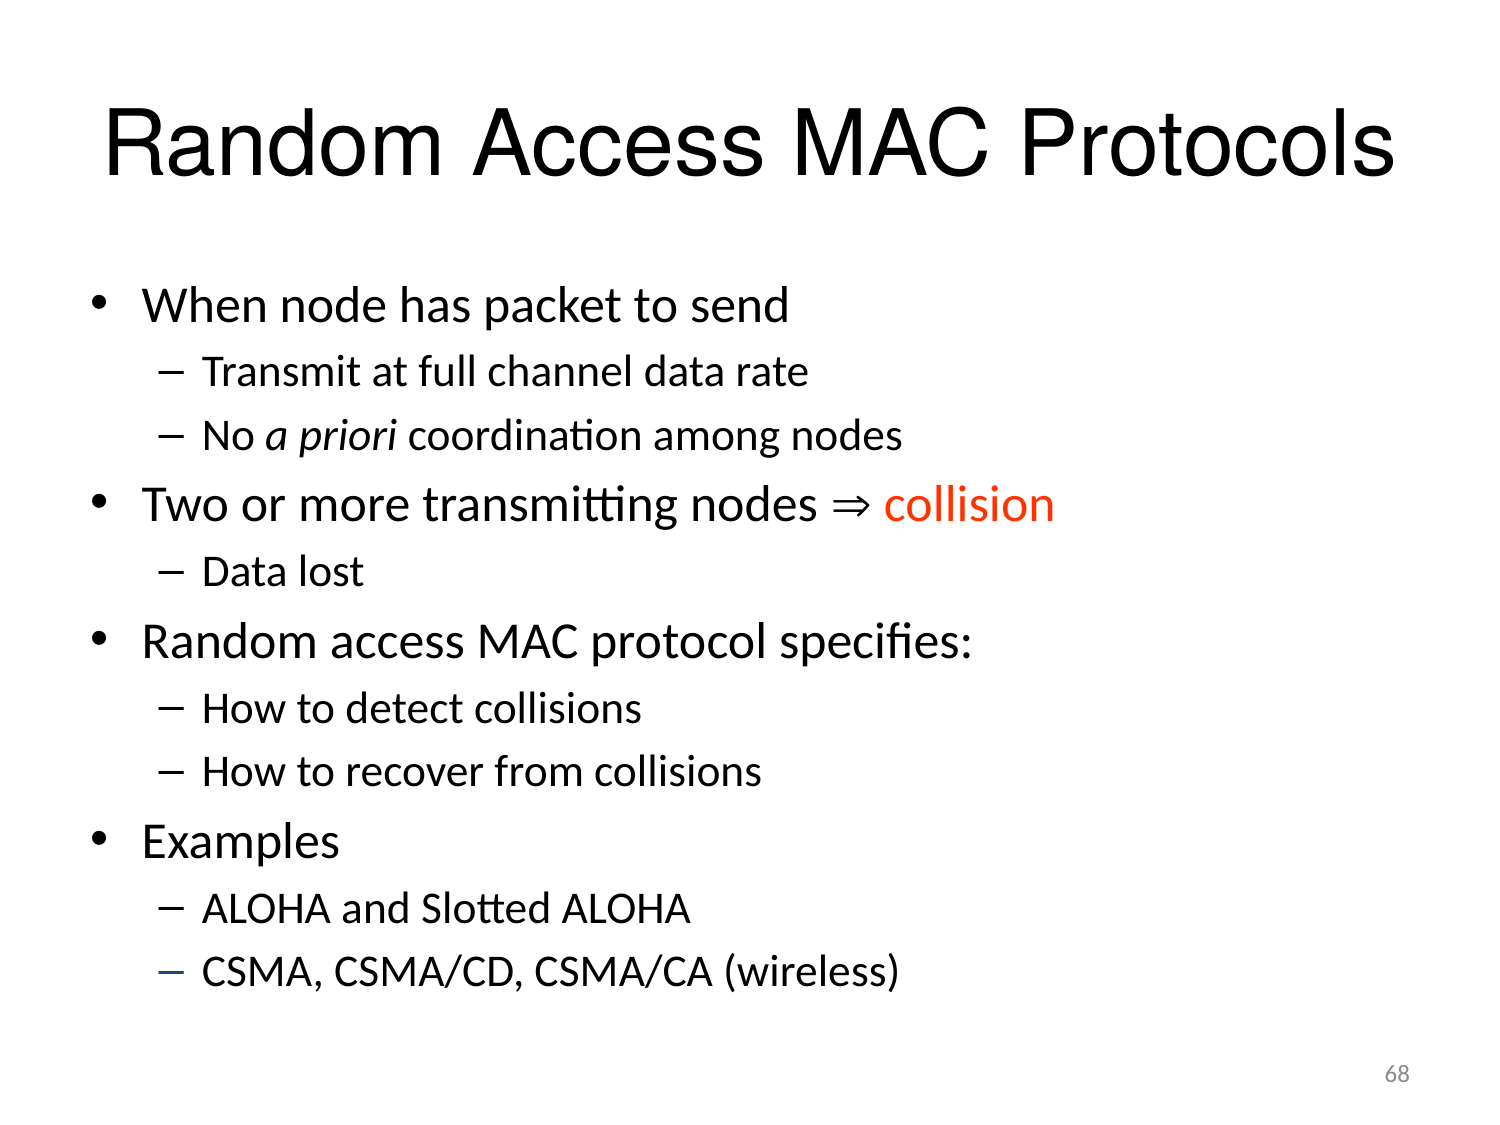

# Random Access MAC Protocols
When node has packet to send
Transmit at full channel data rate
No a priori coordination among nodes
Two or more transmitting nodes ⇒ collision
Data lost
Random access MAC protocol specifies:
How to detect collisions
How to recover from collisions
Examples
ALOHA and Slotted ALOHA
CSMA, CSMA/CD, CSMA/CA (wireless)
68